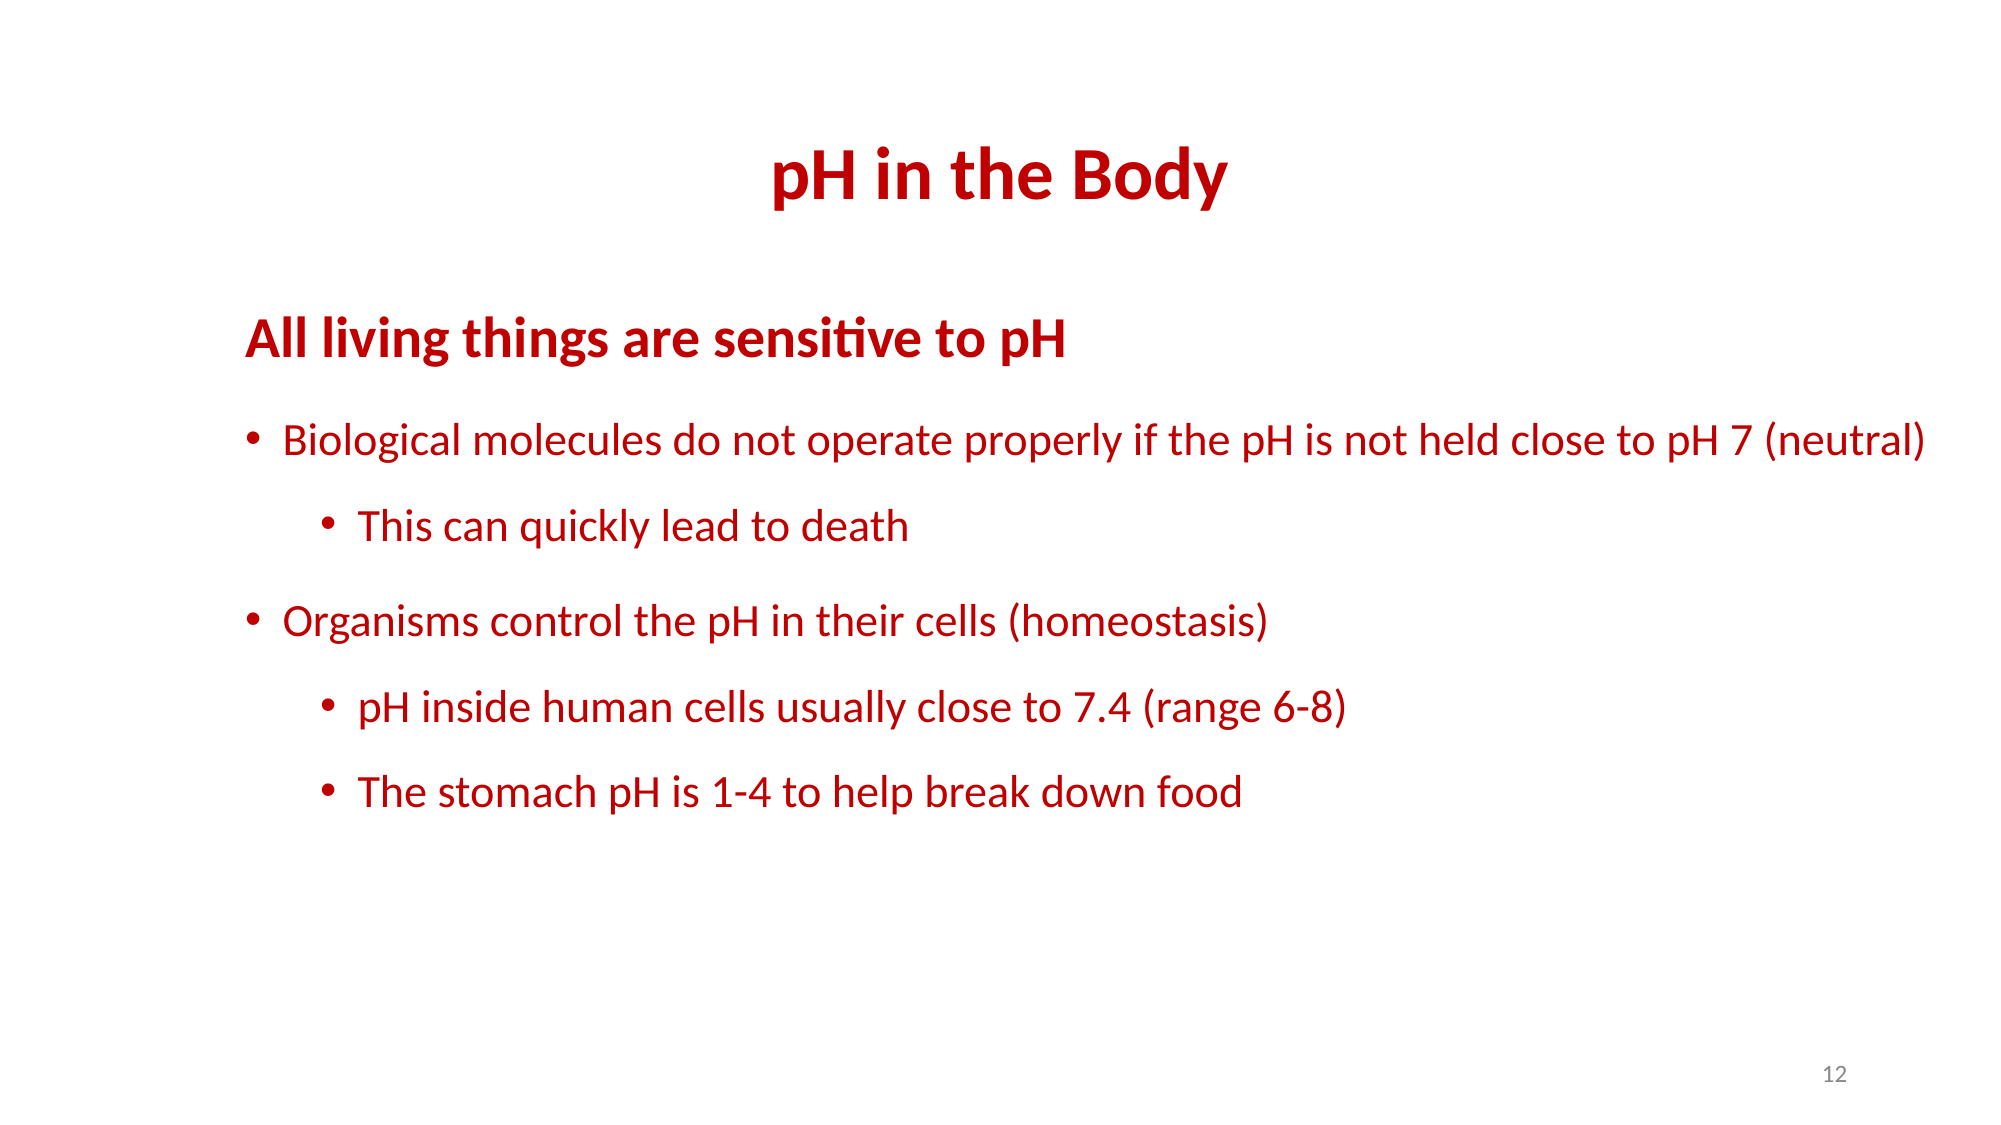

# pH in the Body
All living things are sensitive to pH
Biological molecules do not operate properly if the pH is not held close to pH 7 (neutral)
This can quickly lead to death
Organisms control the pH in their cells (homeostasis)
pH inside human cells usually close to 7.4 (range 6-8)
The stomach pH is 1-4 to help break down food
12